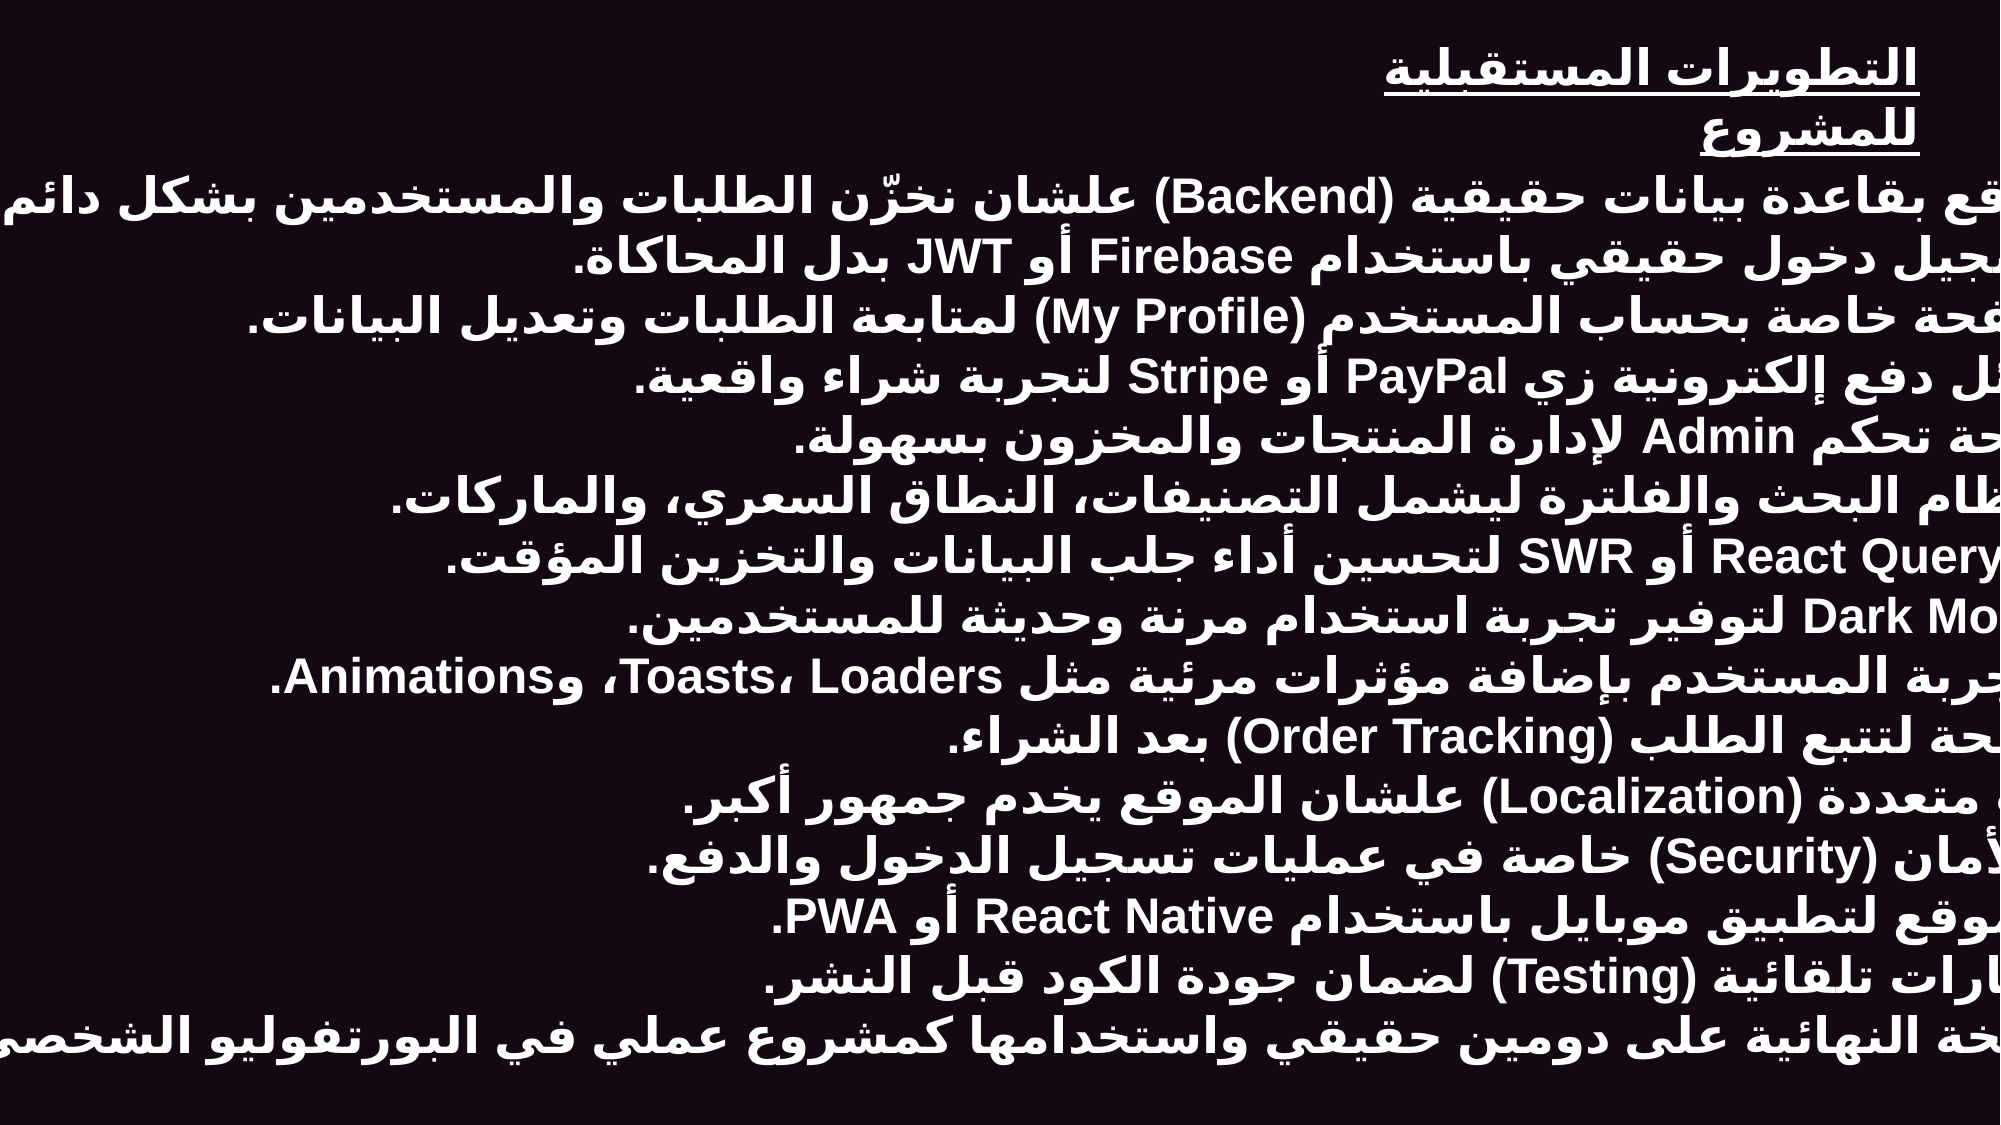

التطويرات المستقبلية للمشروع
ربط الموقع بقاعدة بيانات حقيقية (Backend) علشان نخزّن الطلبات والمستخدمين بشكل دائم.
تفعيل تسجيل دخول حقيقي باستخدام Firebase أو JWT بدل المحاكاة.
إضافة صفحة خاصة بحساب المستخدم (My Profile) لمتابعة الطلبات وتعديل البيانات.
دعم وسائل دفع إلكترونية زي PayPal أو Stripe لتجربة شراء واقعية.
إضافة لوحة تحكم Admin لإدارة المنتجات والمخزون بسهولة.
تحسين نظام البحث والفلترة ليشمل التصنيفات، النطاق السعري، والماركات.
استخدام React Query أو SWR لتحسين أداء جلب البيانات والتخزين المؤقت.
تطبيق Dark Mode لتوفير تجربة استخدام مرنة وحديثة للمستخدمين.
تحسين تجربة المستخدم بإضافة مؤثرات مرئية مثل Toasts، Loaders، وAnimations.
إنشاء صفحة لتتبع الطلب (Order Tracking) بعد الشراء.
دعم لغات متعددة (Localization) علشان الموقع يخدم جمهور أكبر.
تحسين الأمان (Security) خاصة في عمليات تسجيل الدخول والدفع.
تحويل الموقع لتطبيق موبايل باستخدام React Native أو PWA.
عمل اختبارات تلقائية (Testing) لضمان جودة الكود قبل النشر.
نشر النسخة النهائية على دومين حقيقي واستخدامها كمشروع عملي في البورتفوليو الشخصي.